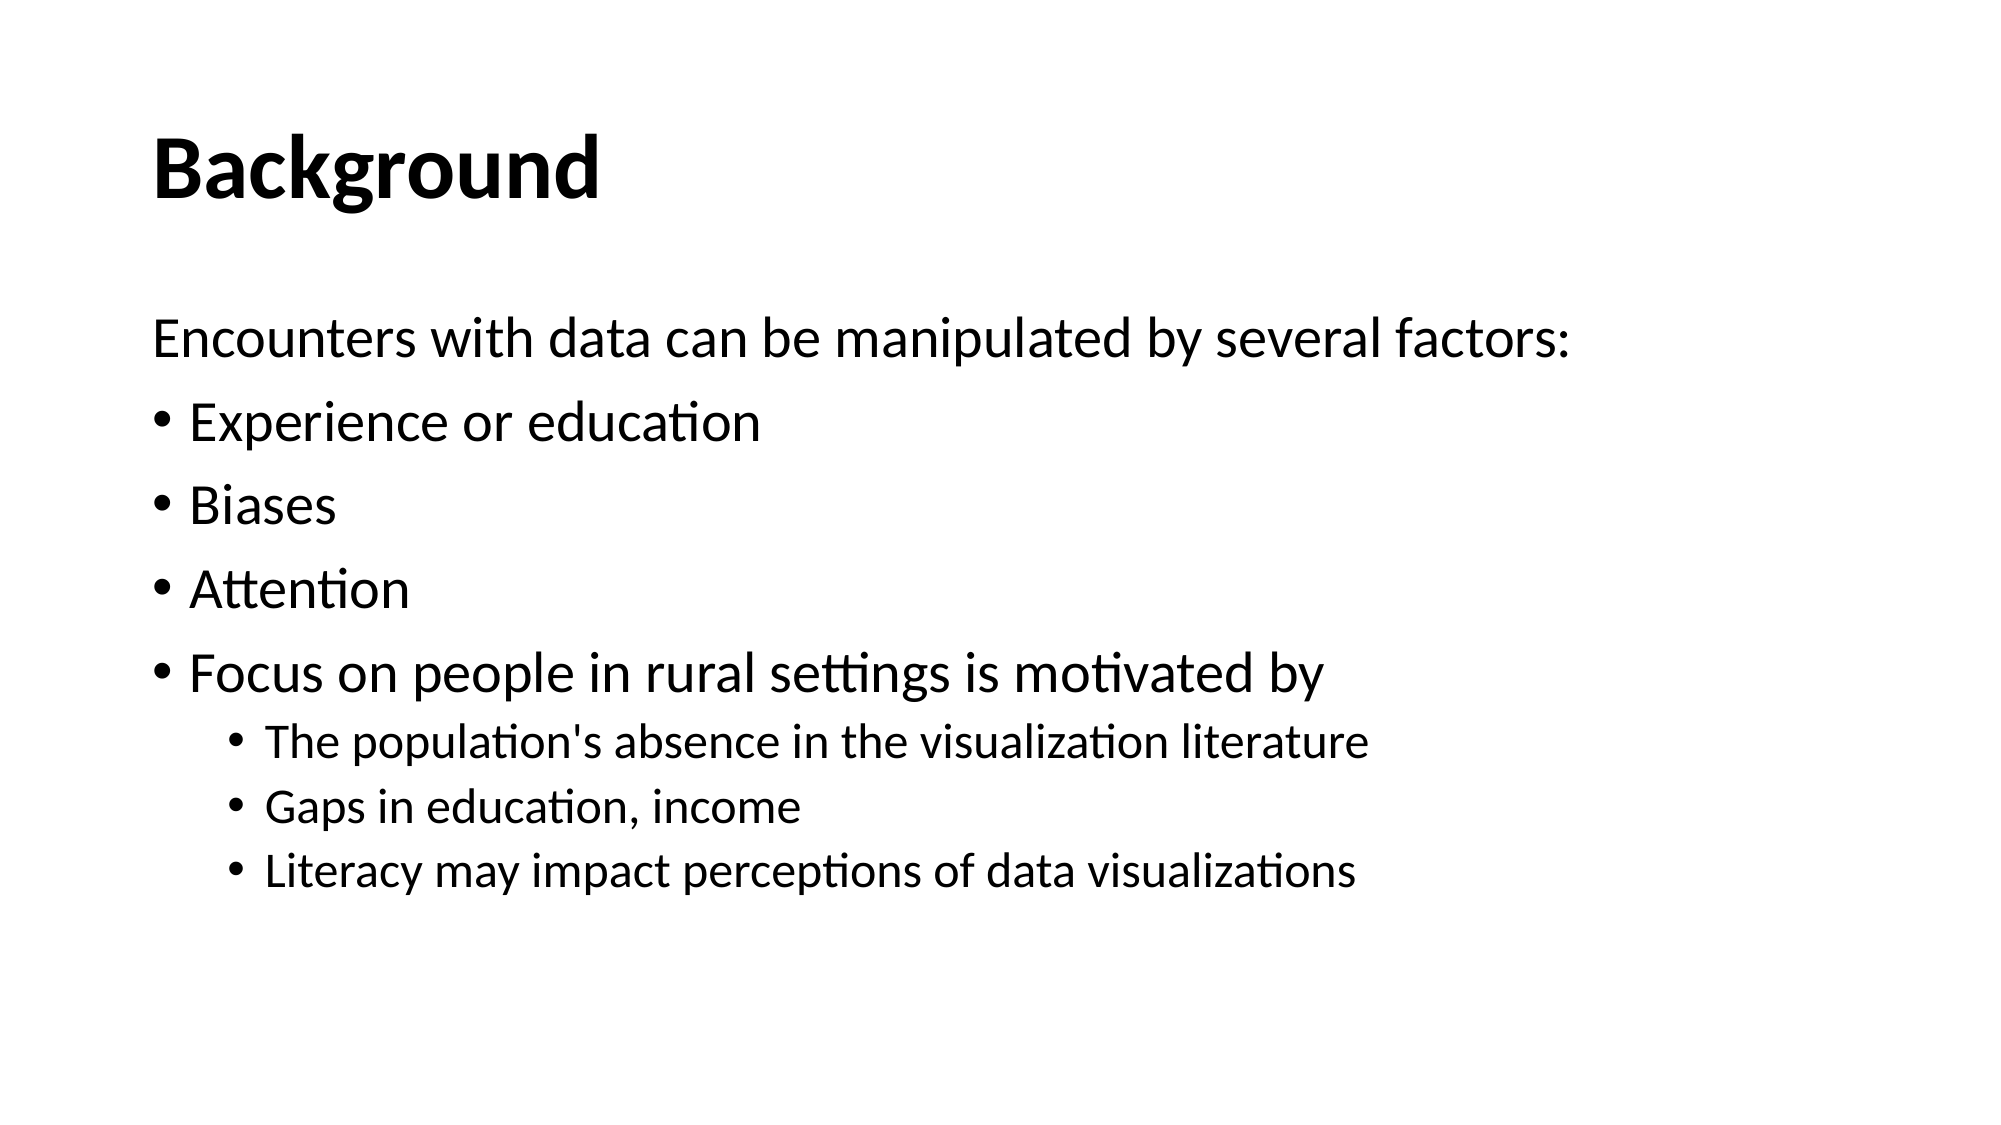

# Background
Encounters with data can be manipulated by several factors:
Experience or education
Biases
Attention
Focus on people in rural settings is motivated by
The population's absence in the visualization literature
Gaps in education, income
Literacy may impact perceptions of data visualizations